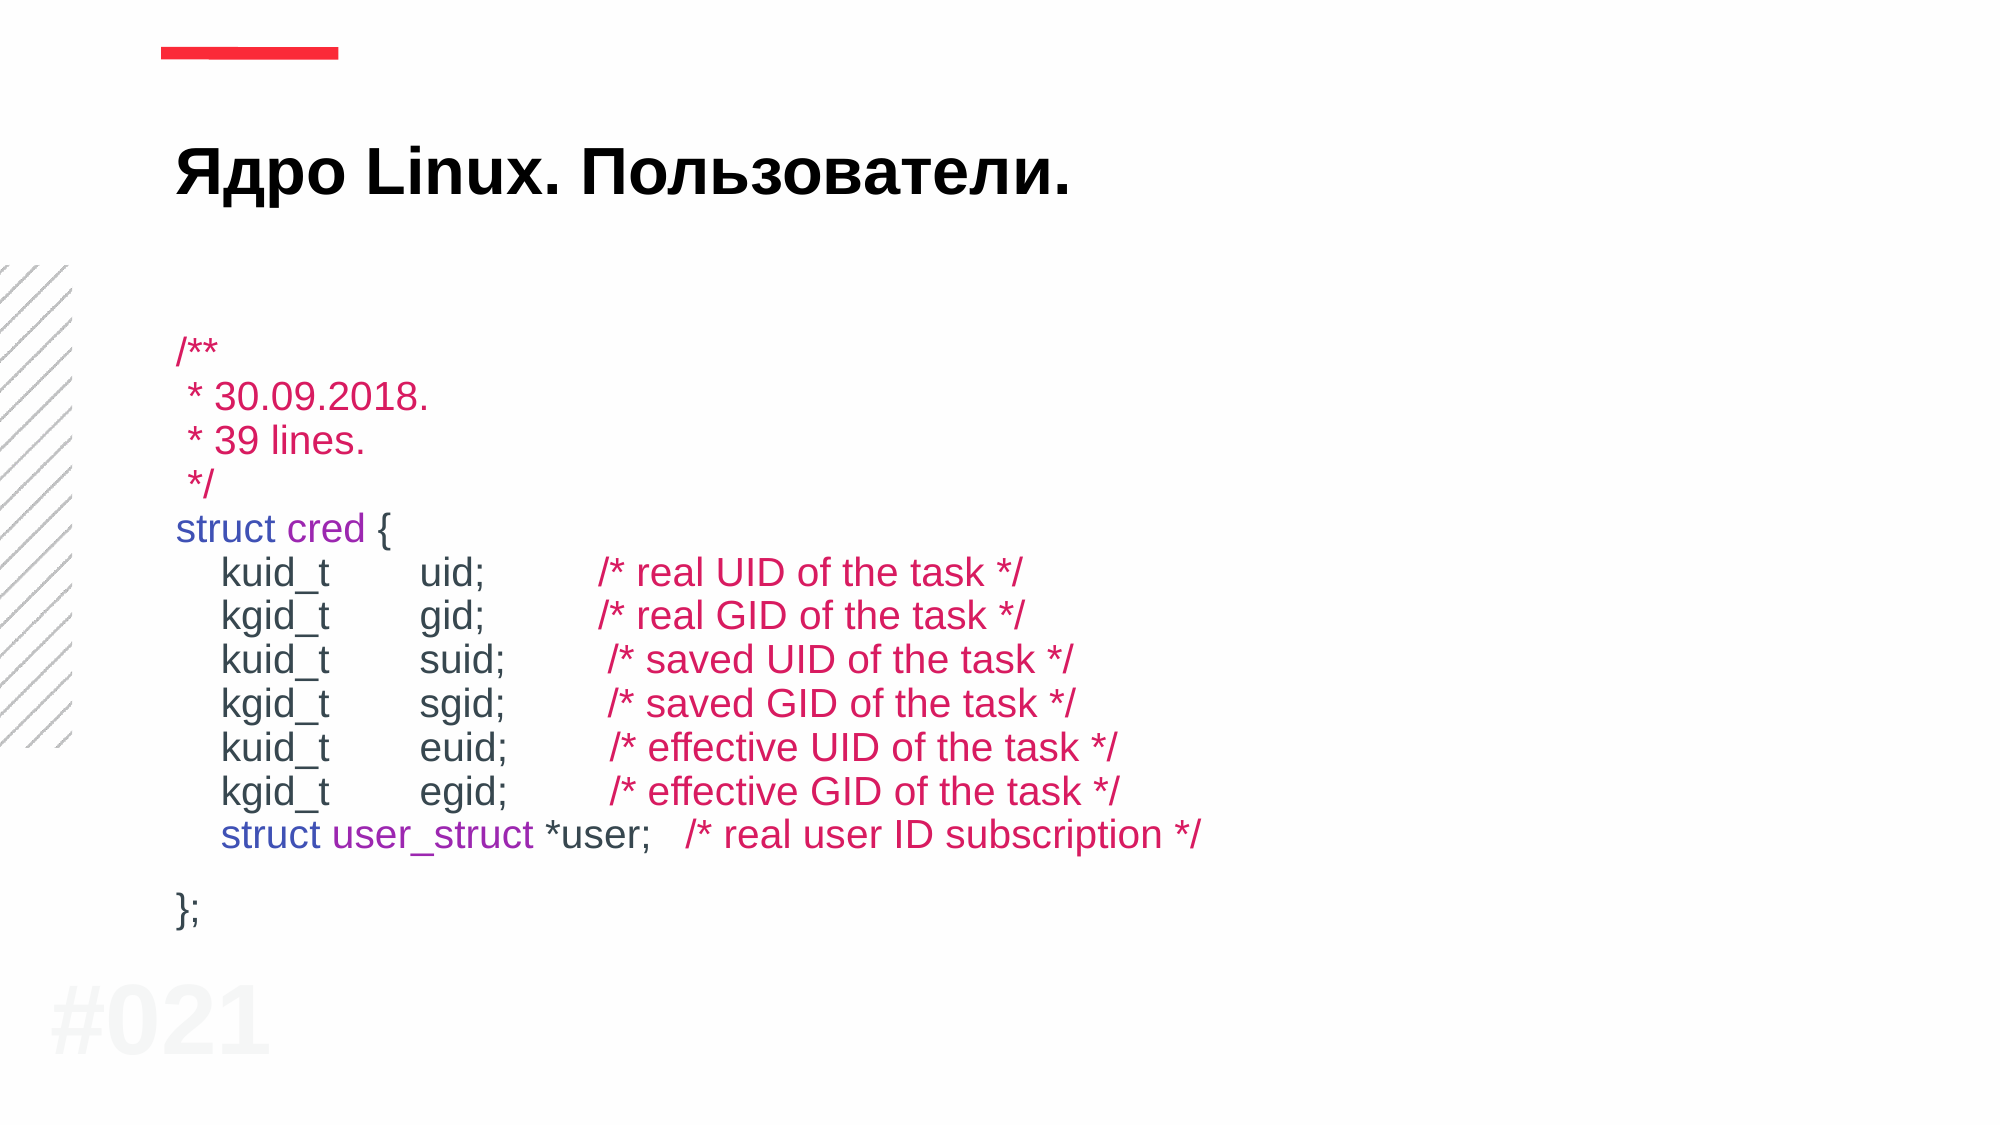

Ядро Linux. Пользователи.
/**
 * 30.09.2018.
 * 39 lines.
 */
struct cred {
    kuid_t        uid;          /* real UID of the task */
    kgid_t        gid;          /* real GID of the task */
    kuid_t        suid;         /* saved UID of the task */
    kgid_t        sgid;         /* saved GID of the task */
    kuid_t        euid;         /* effective UID of the task */
    kgid_t        egid;         /* effective GID of the task */
    struct user_struct *user;   /* real user ID subscription */
};
#021